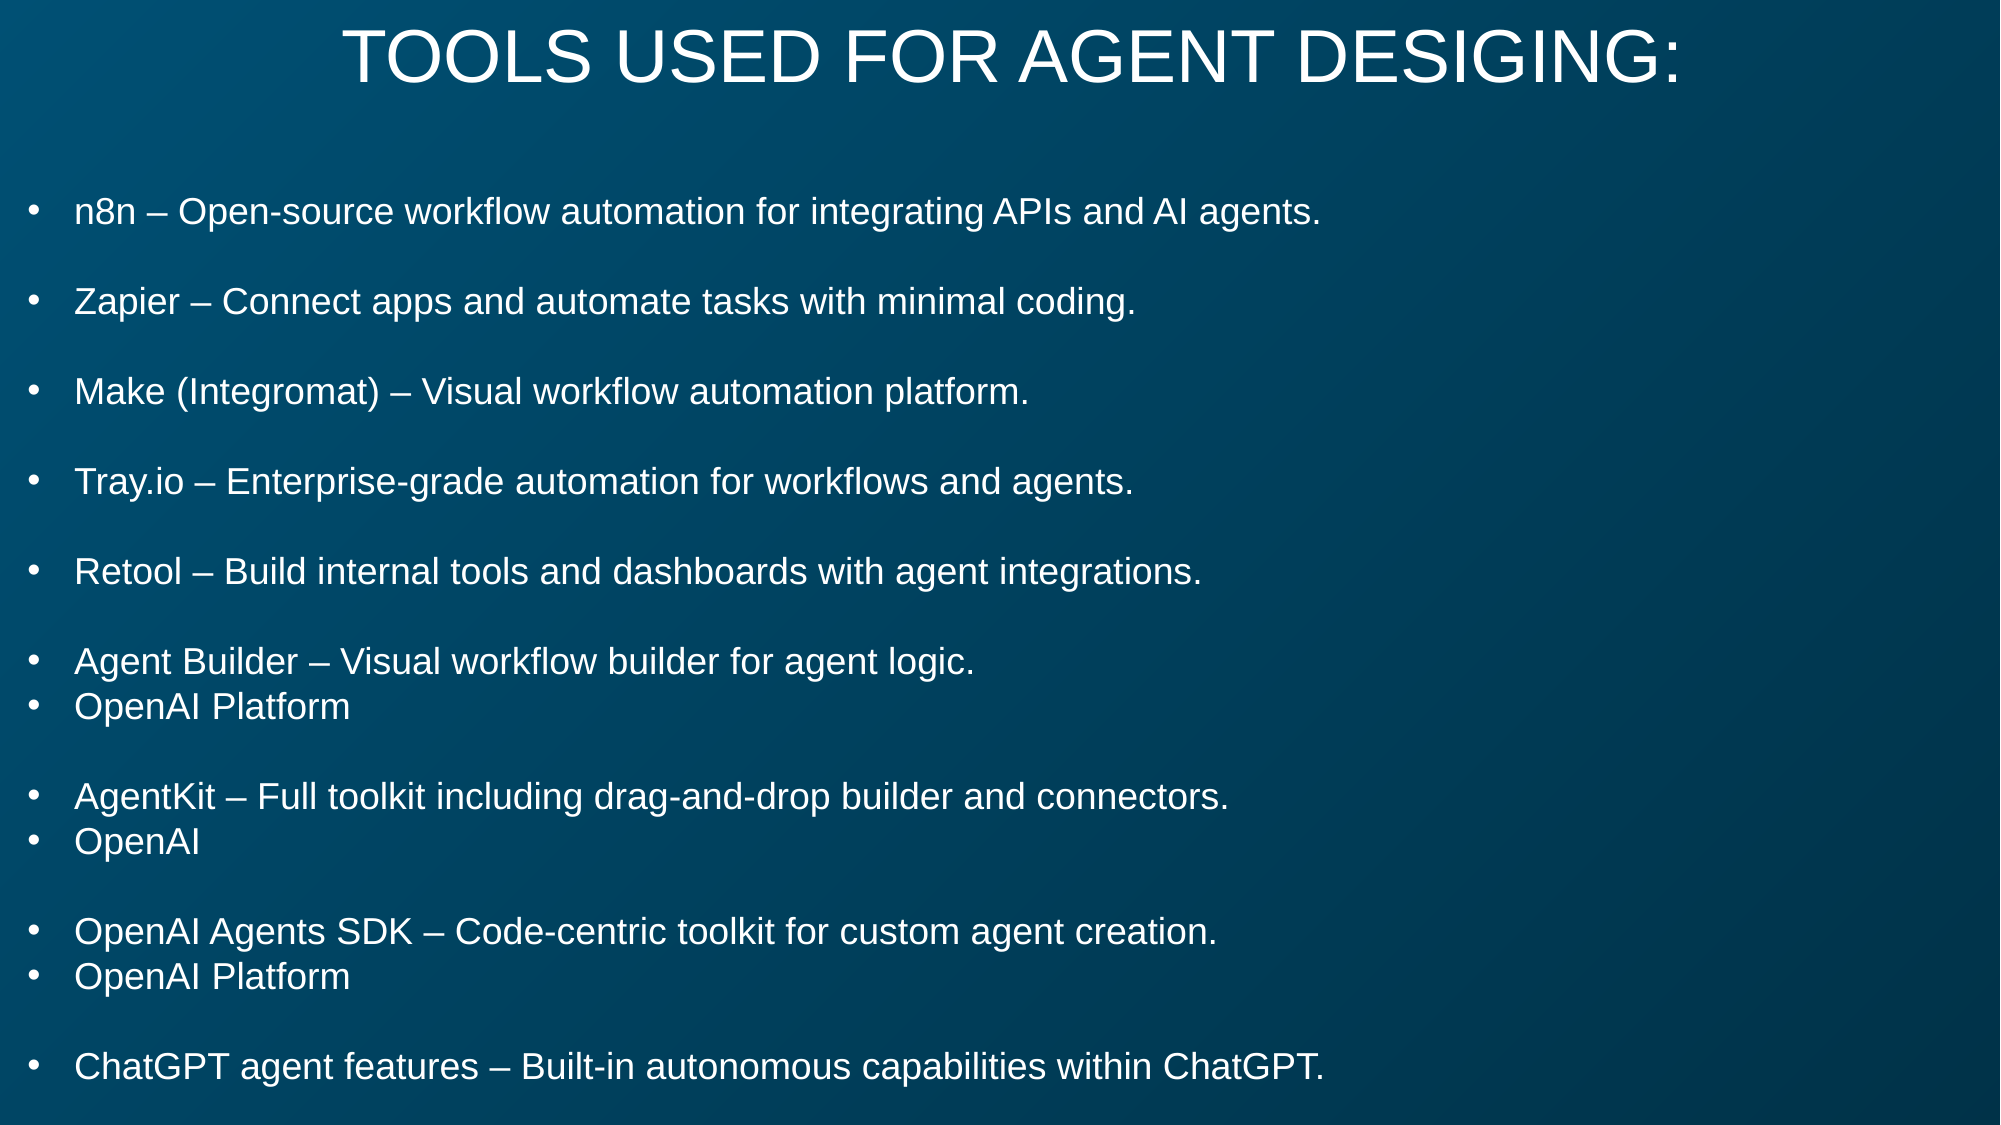

TOOLS USED FOR AGENT DESIGING:

n8n – Open-source workflow automation for integrating APIs and AI agents.

Zapier – Connect apps and automate tasks with minimal coding.

Make (Integromat) – Visual workflow automation platform.

Tray.io – Enterprise-grade automation for workflows and agents.

Retool – Build internal tools and dashboards with agent integrations.

Agent Builder – Visual workflow builder for agent logic.
OpenAI Platform

AgentKit – Full toolkit including drag‑and‑drop builder and connectors.
OpenAI

OpenAI Agents SDK – Code‑centric toolkit for custom agent creation.
OpenAI Platform

ChatGPT agent features – Built‑in autonomous capabilities within ChatGPT.